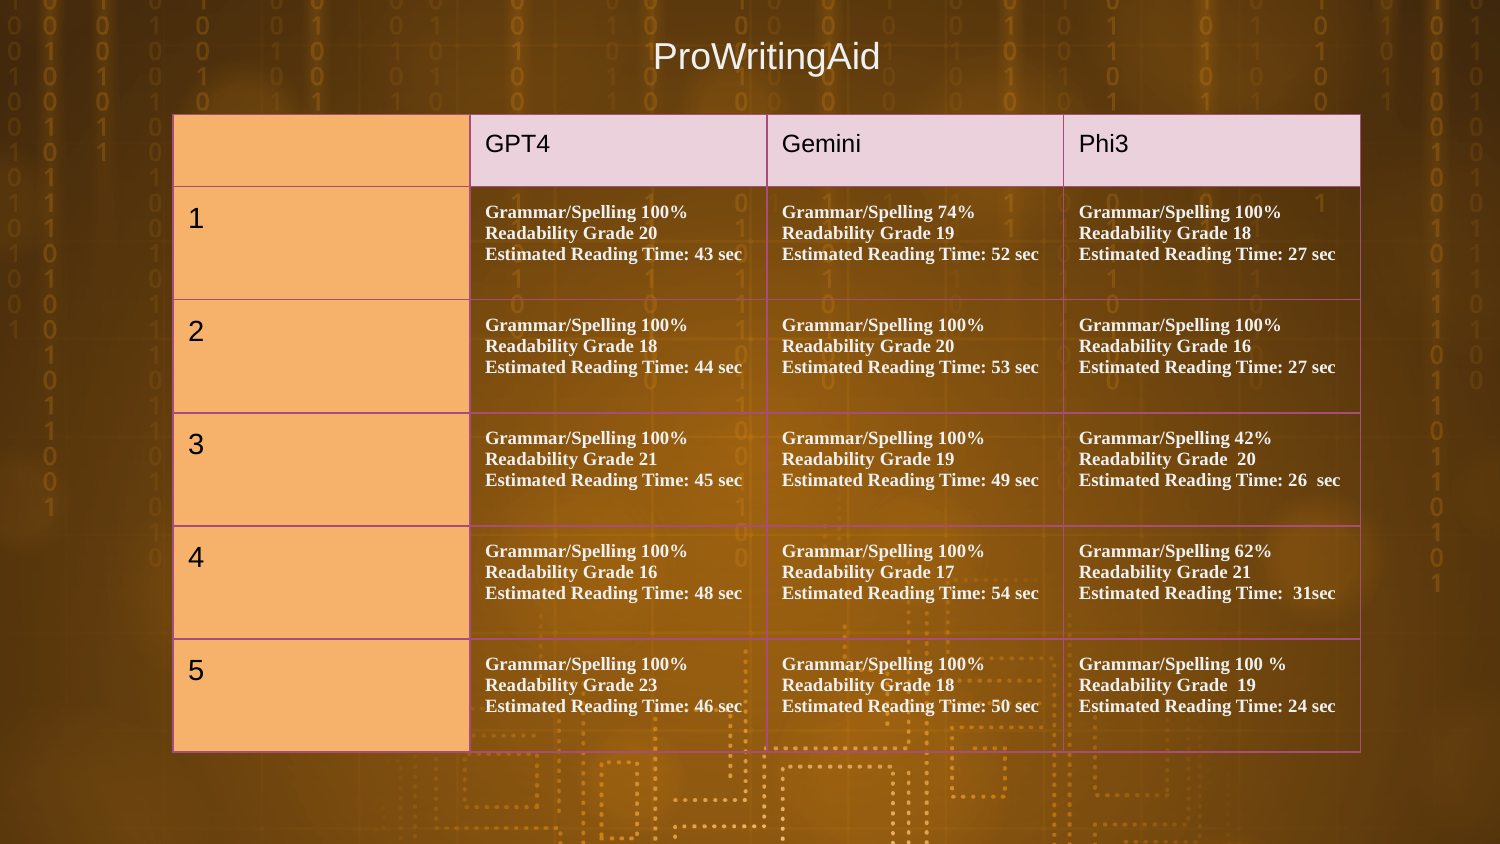

ProWritingAid
|  | GPT4 | Gemini | Phi3 |
| --- | --- | --- | --- |
| 1 | Grammar/Spelling 100% Readability Grade 20 Estimated Reading Time: 43 sec | Grammar/Spelling 74% Readability Grade 19 Estimated Reading Time: 52 sec | Grammar/Spelling 100% Readability Grade 18 Estimated Reading Time: 27 sec |
| 2 | Grammar/Spelling 100% Readability Grade 18 Estimated Reading Time: 44 sec | Grammar/Spelling 100% Readability Grade 20 Estimated Reading Time: 53 sec | Grammar/Spelling 100% Readability Grade 16 Estimated Reading Time: 27 sec |
| 3 | Grammar/Spelling 100% Readability Grade 21 Estimated Reading Time: 45 sec | Grammar/Spelling 100% Readability Grade 19 Estimated Reading Time: 49 sec | Grammar/Spelling 42% Readability Grade 20 Estimated Reading Time: 26 sec |
| 4 | Grammar/Spelling 100% Readability Grade 16 Estimated Reading Time: 48 sec | Grammar/Spelling 100% Readability Grade 17 Estimated Reading Time: 54 sec | Grammar/Spelling 62% Readability Grade 21 Estimated Reading Time: 31sec |
| 5 | Grammar/Spelling 100% Readability Grade 23 Estimated Reading Time: 46 sec | Grammar/Spelling 100% Readability Grade 18 Estimated Reading Time: 50 sec | Grammar/Spelling 100 % Readability Grade 19 Estimated Reading Time: 24 sec |